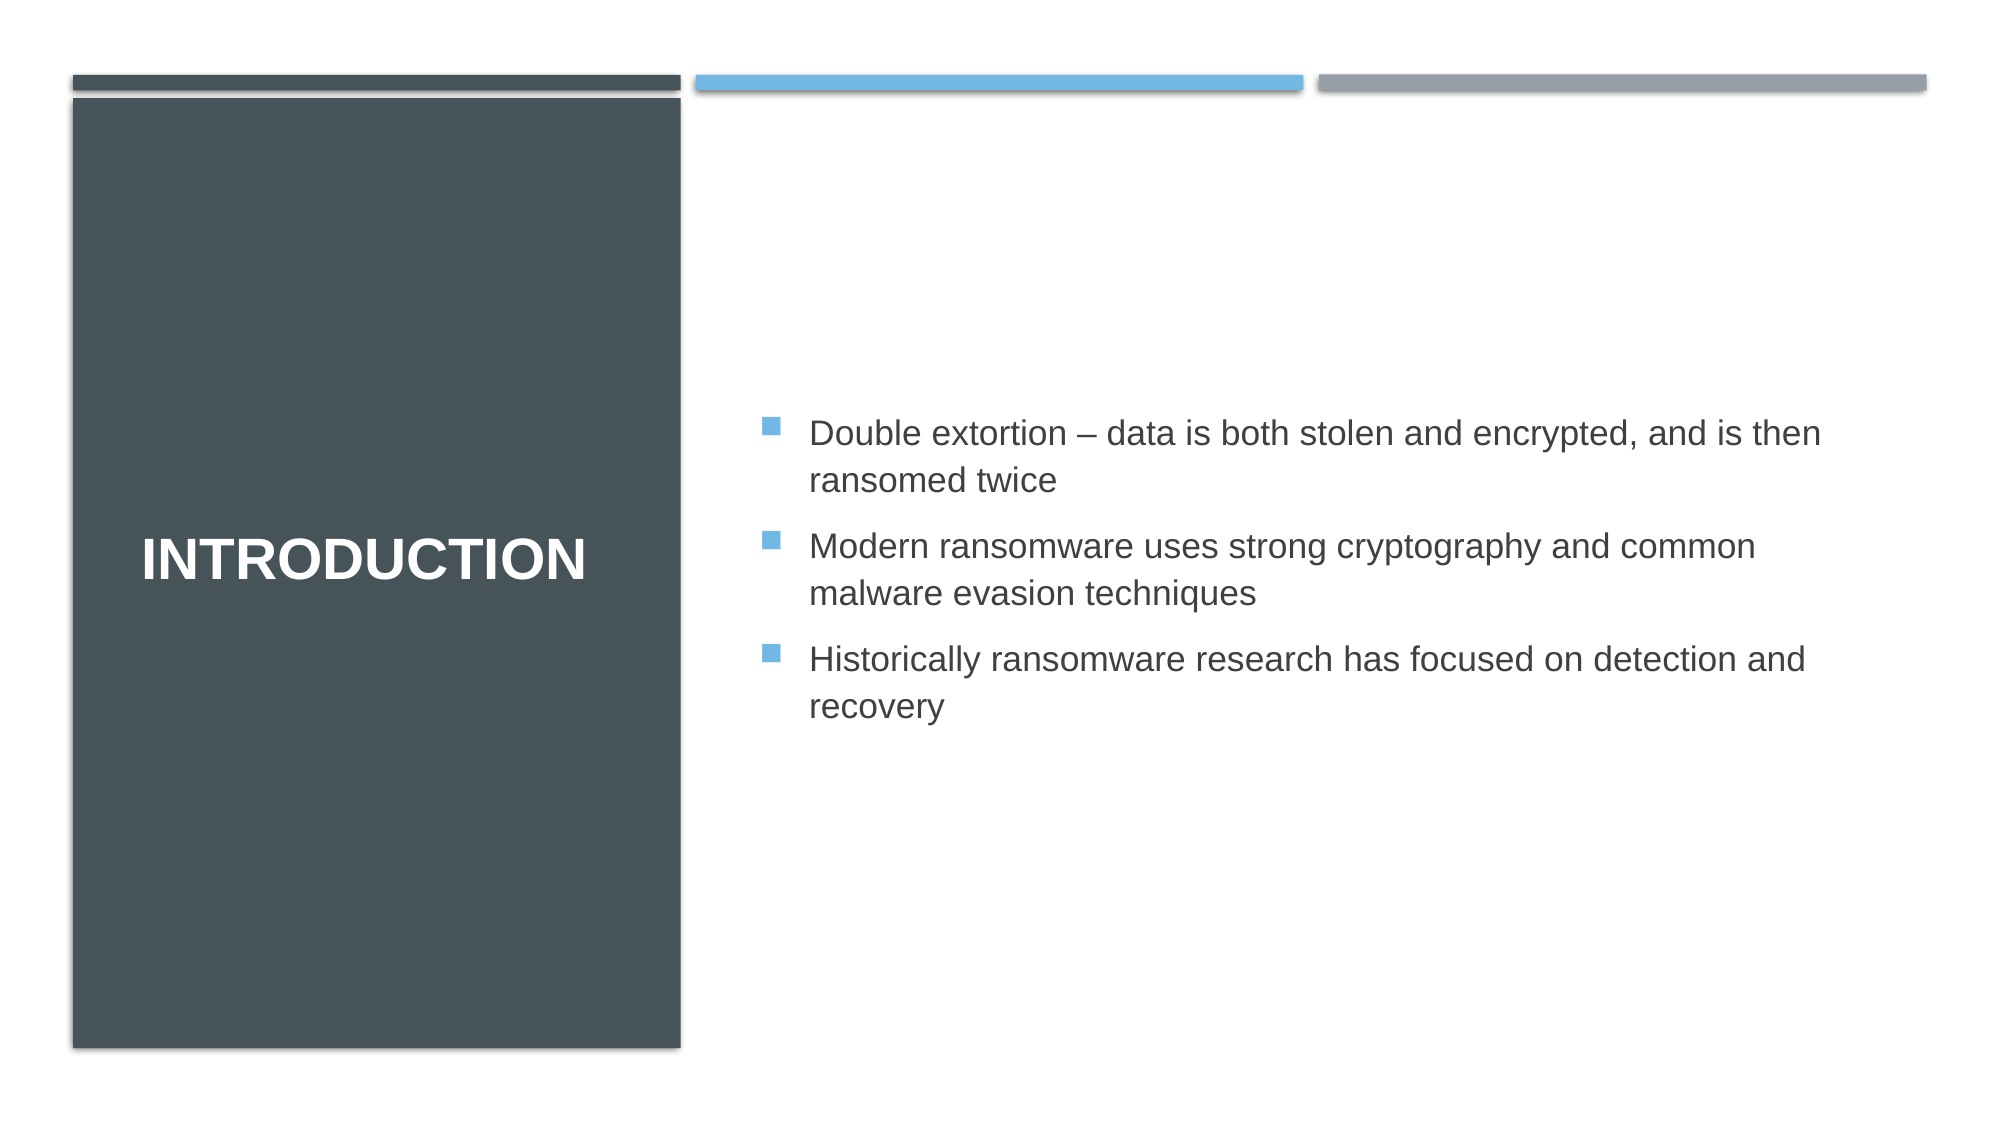

# Introduction
Double extortion – data is both stolen and encrypted, and is then ransomed twice
Modern ransomware uses strong cryptography and common malware evasion techniques
Historically ransomware research has focused on detection and recovery
4